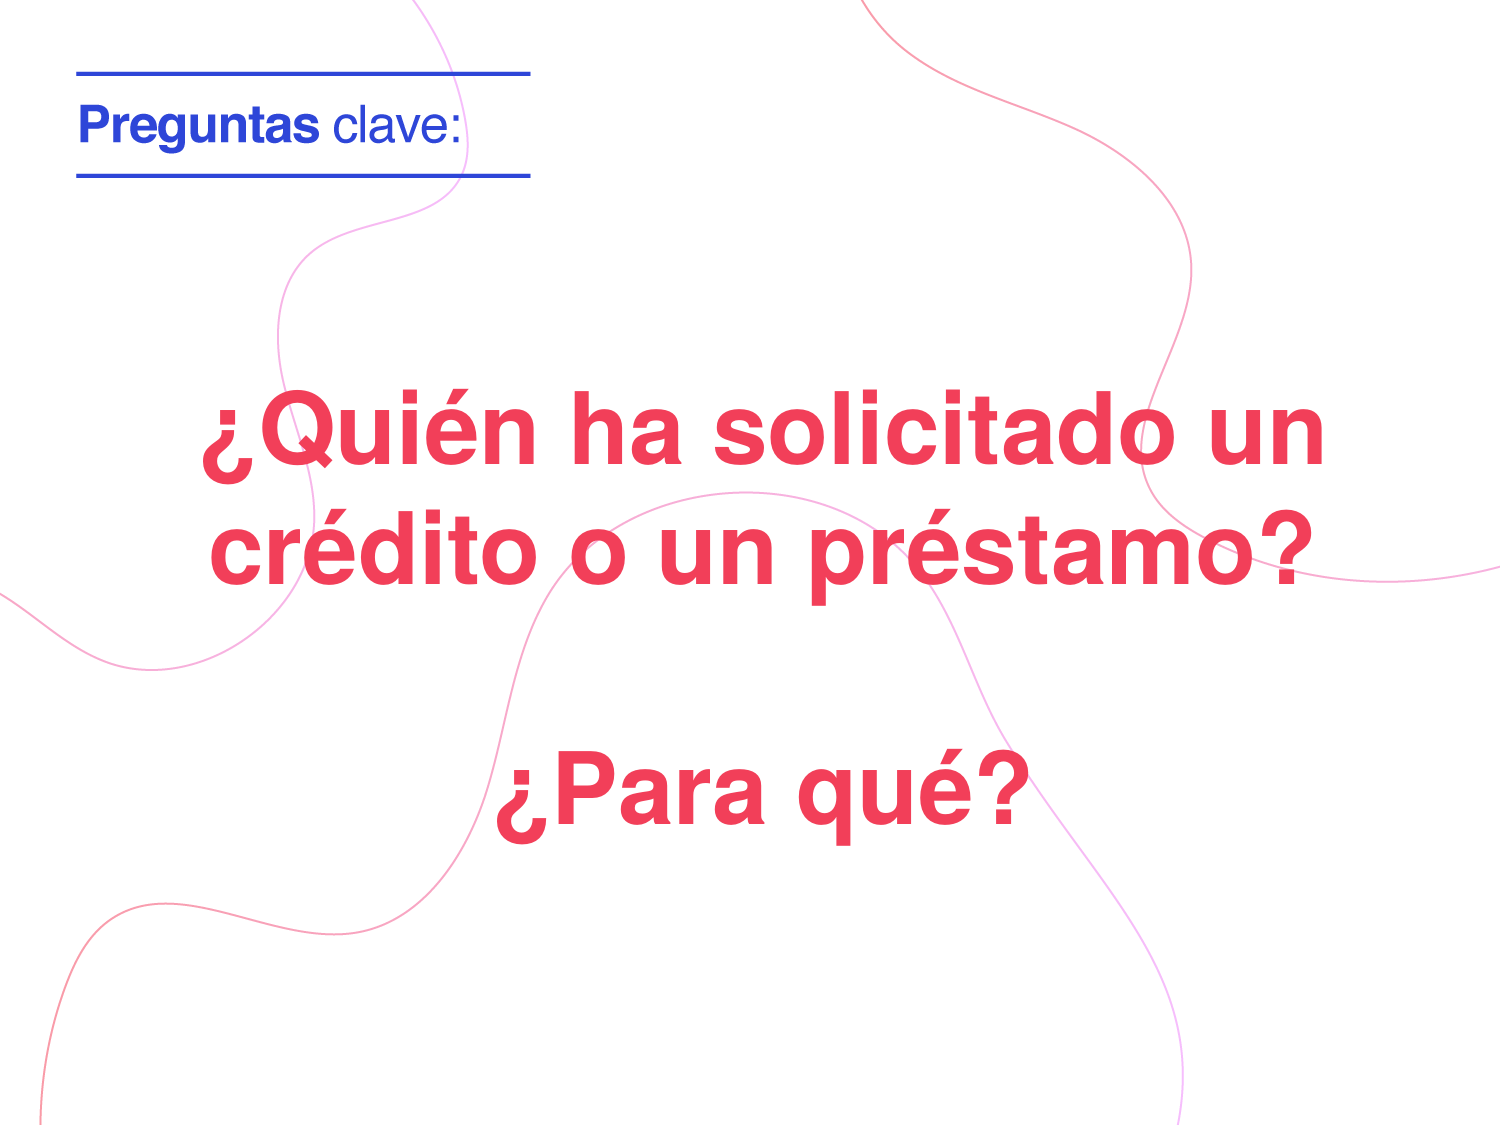

¿Quién ha solicitado un crédito o un préstamo?

¿Para qué?